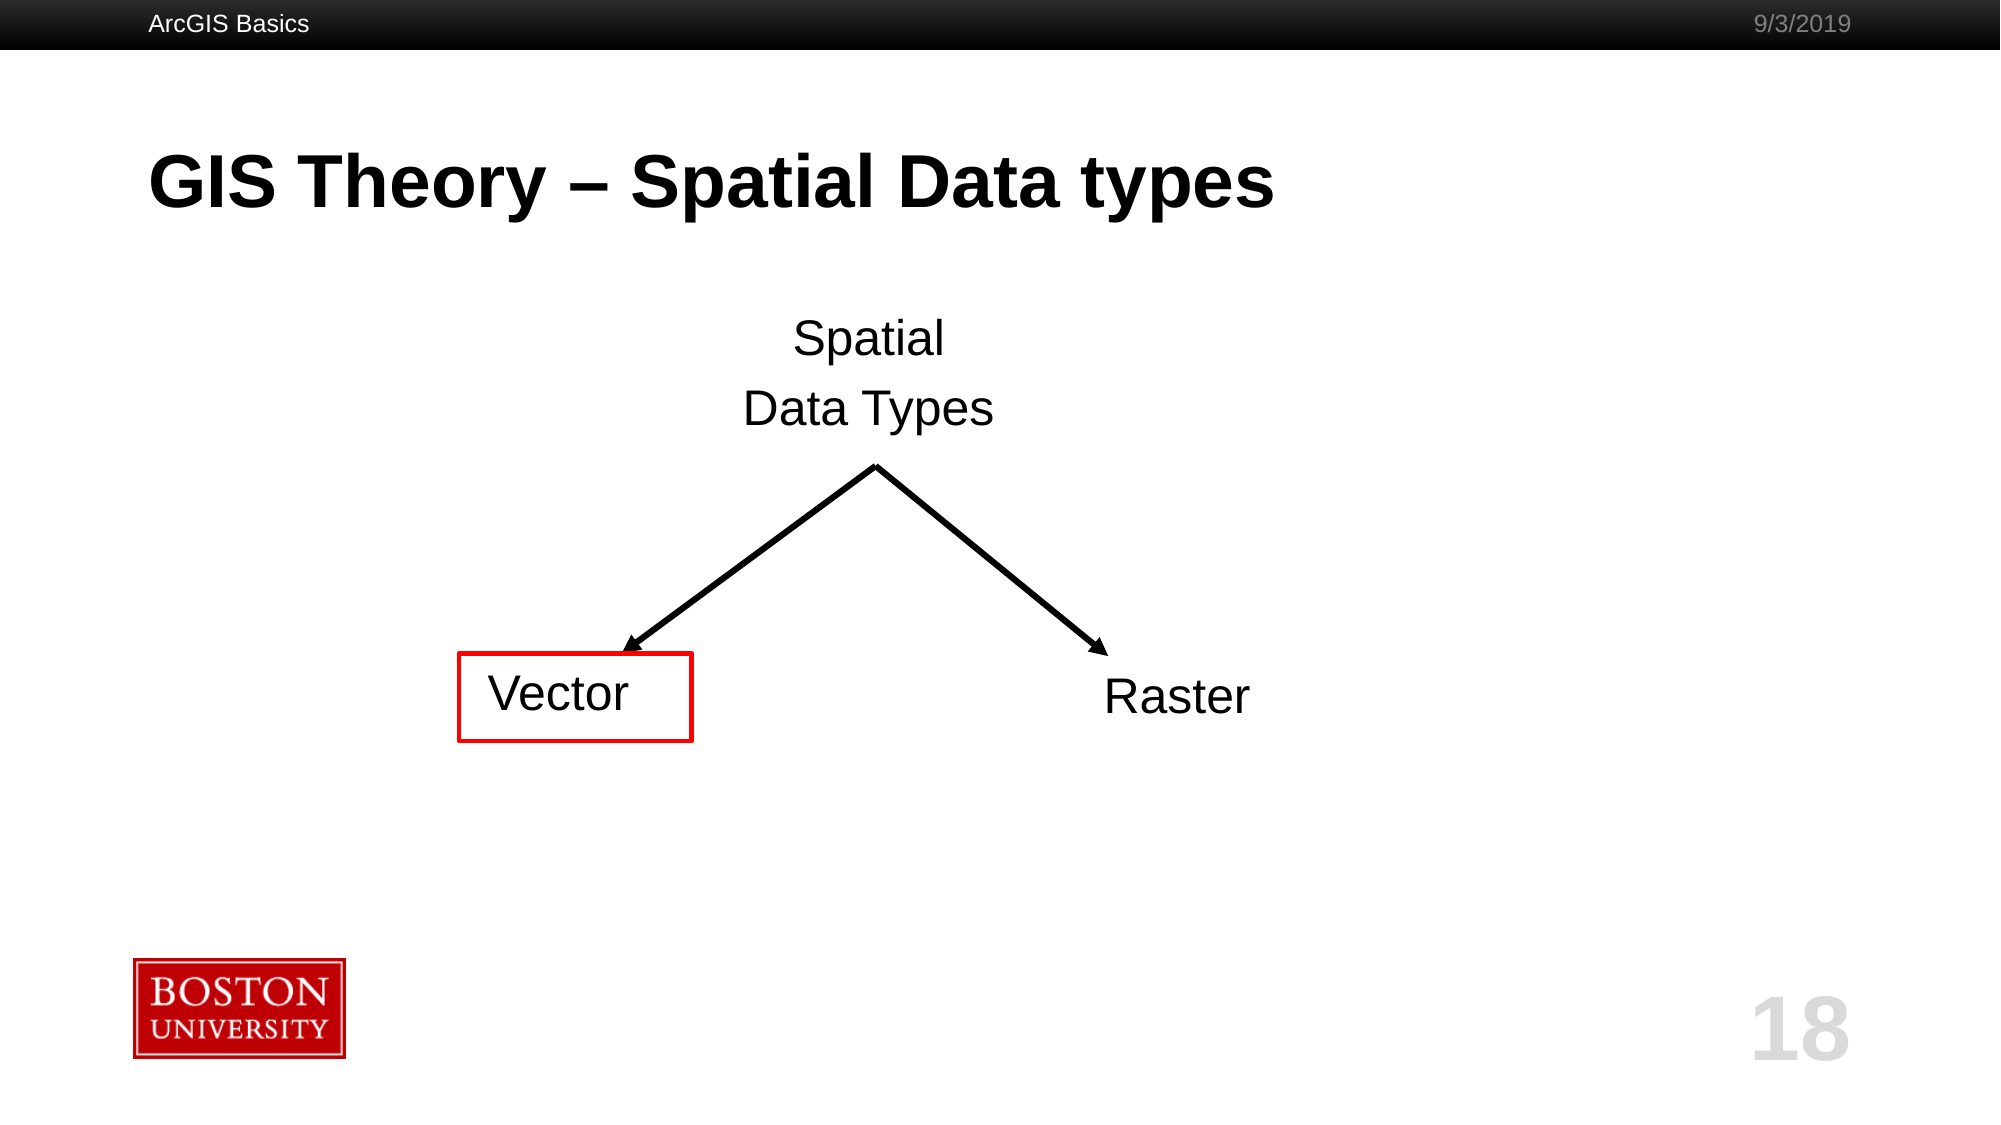

ArcGIS Basics
9/3/2019
# GIS Theory – Spatial Data types
Spatial
Data Types
Vector

Raster
18